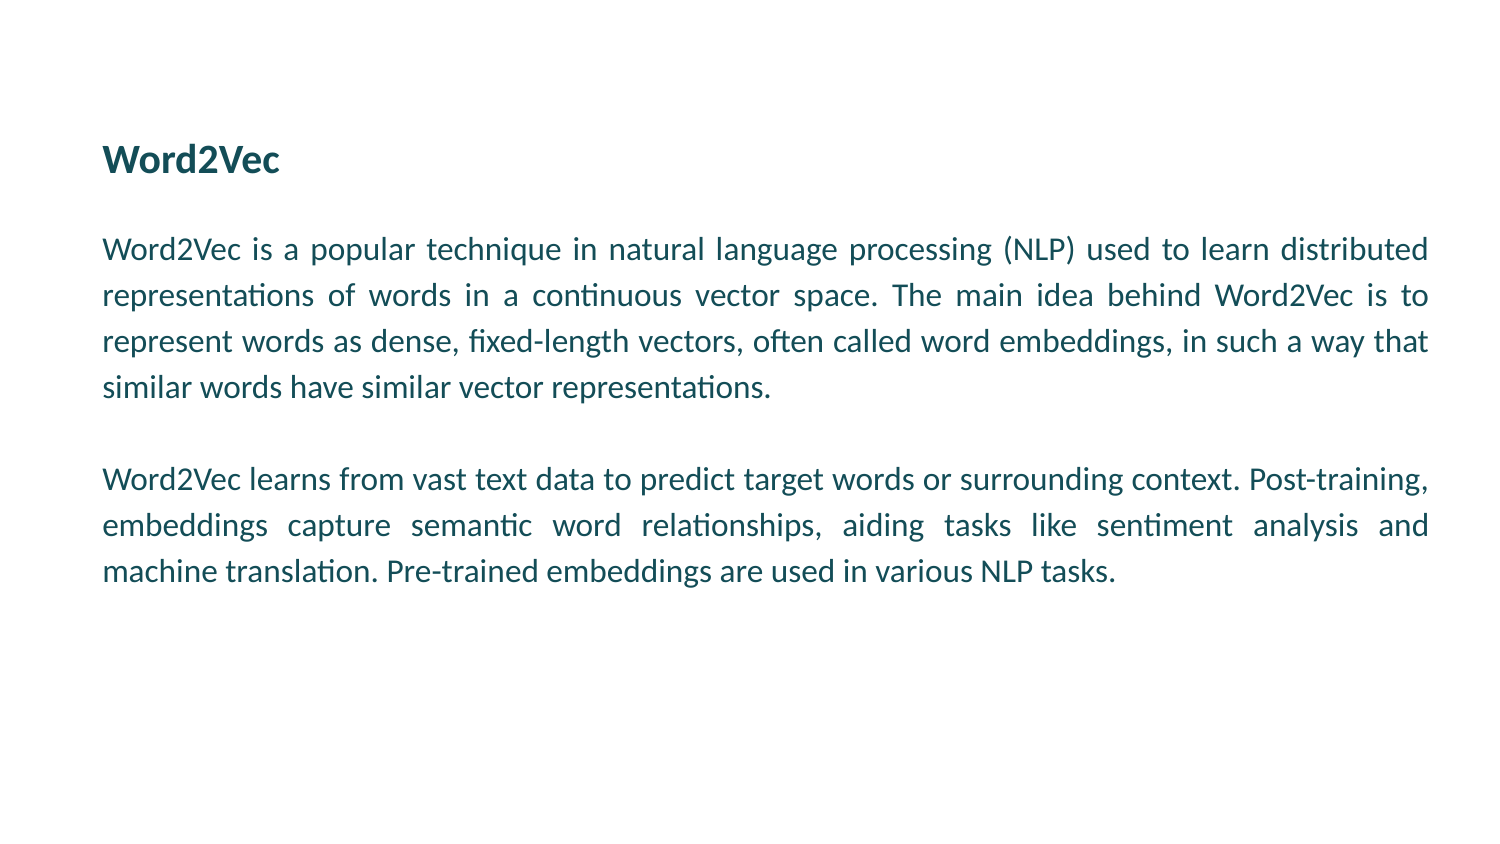

Word2Vec

Word2Vec is a popular technique in natural language processing (NLP) used to learn distributed representations of words in a continuous vector space. The main idea behind Word2Vec is to represent words as dense, fixed-length vectors, often called word embeddings, in such a way that similar words have similar vector representations.

Word2Vec learns from vast text data to predict target words or surrounding context. Post-training, embeddings capture semantic word relationships, aiding tasks like sentiment analysis and machine translation. Pre-trained embeddings are used in various NLP tasks.